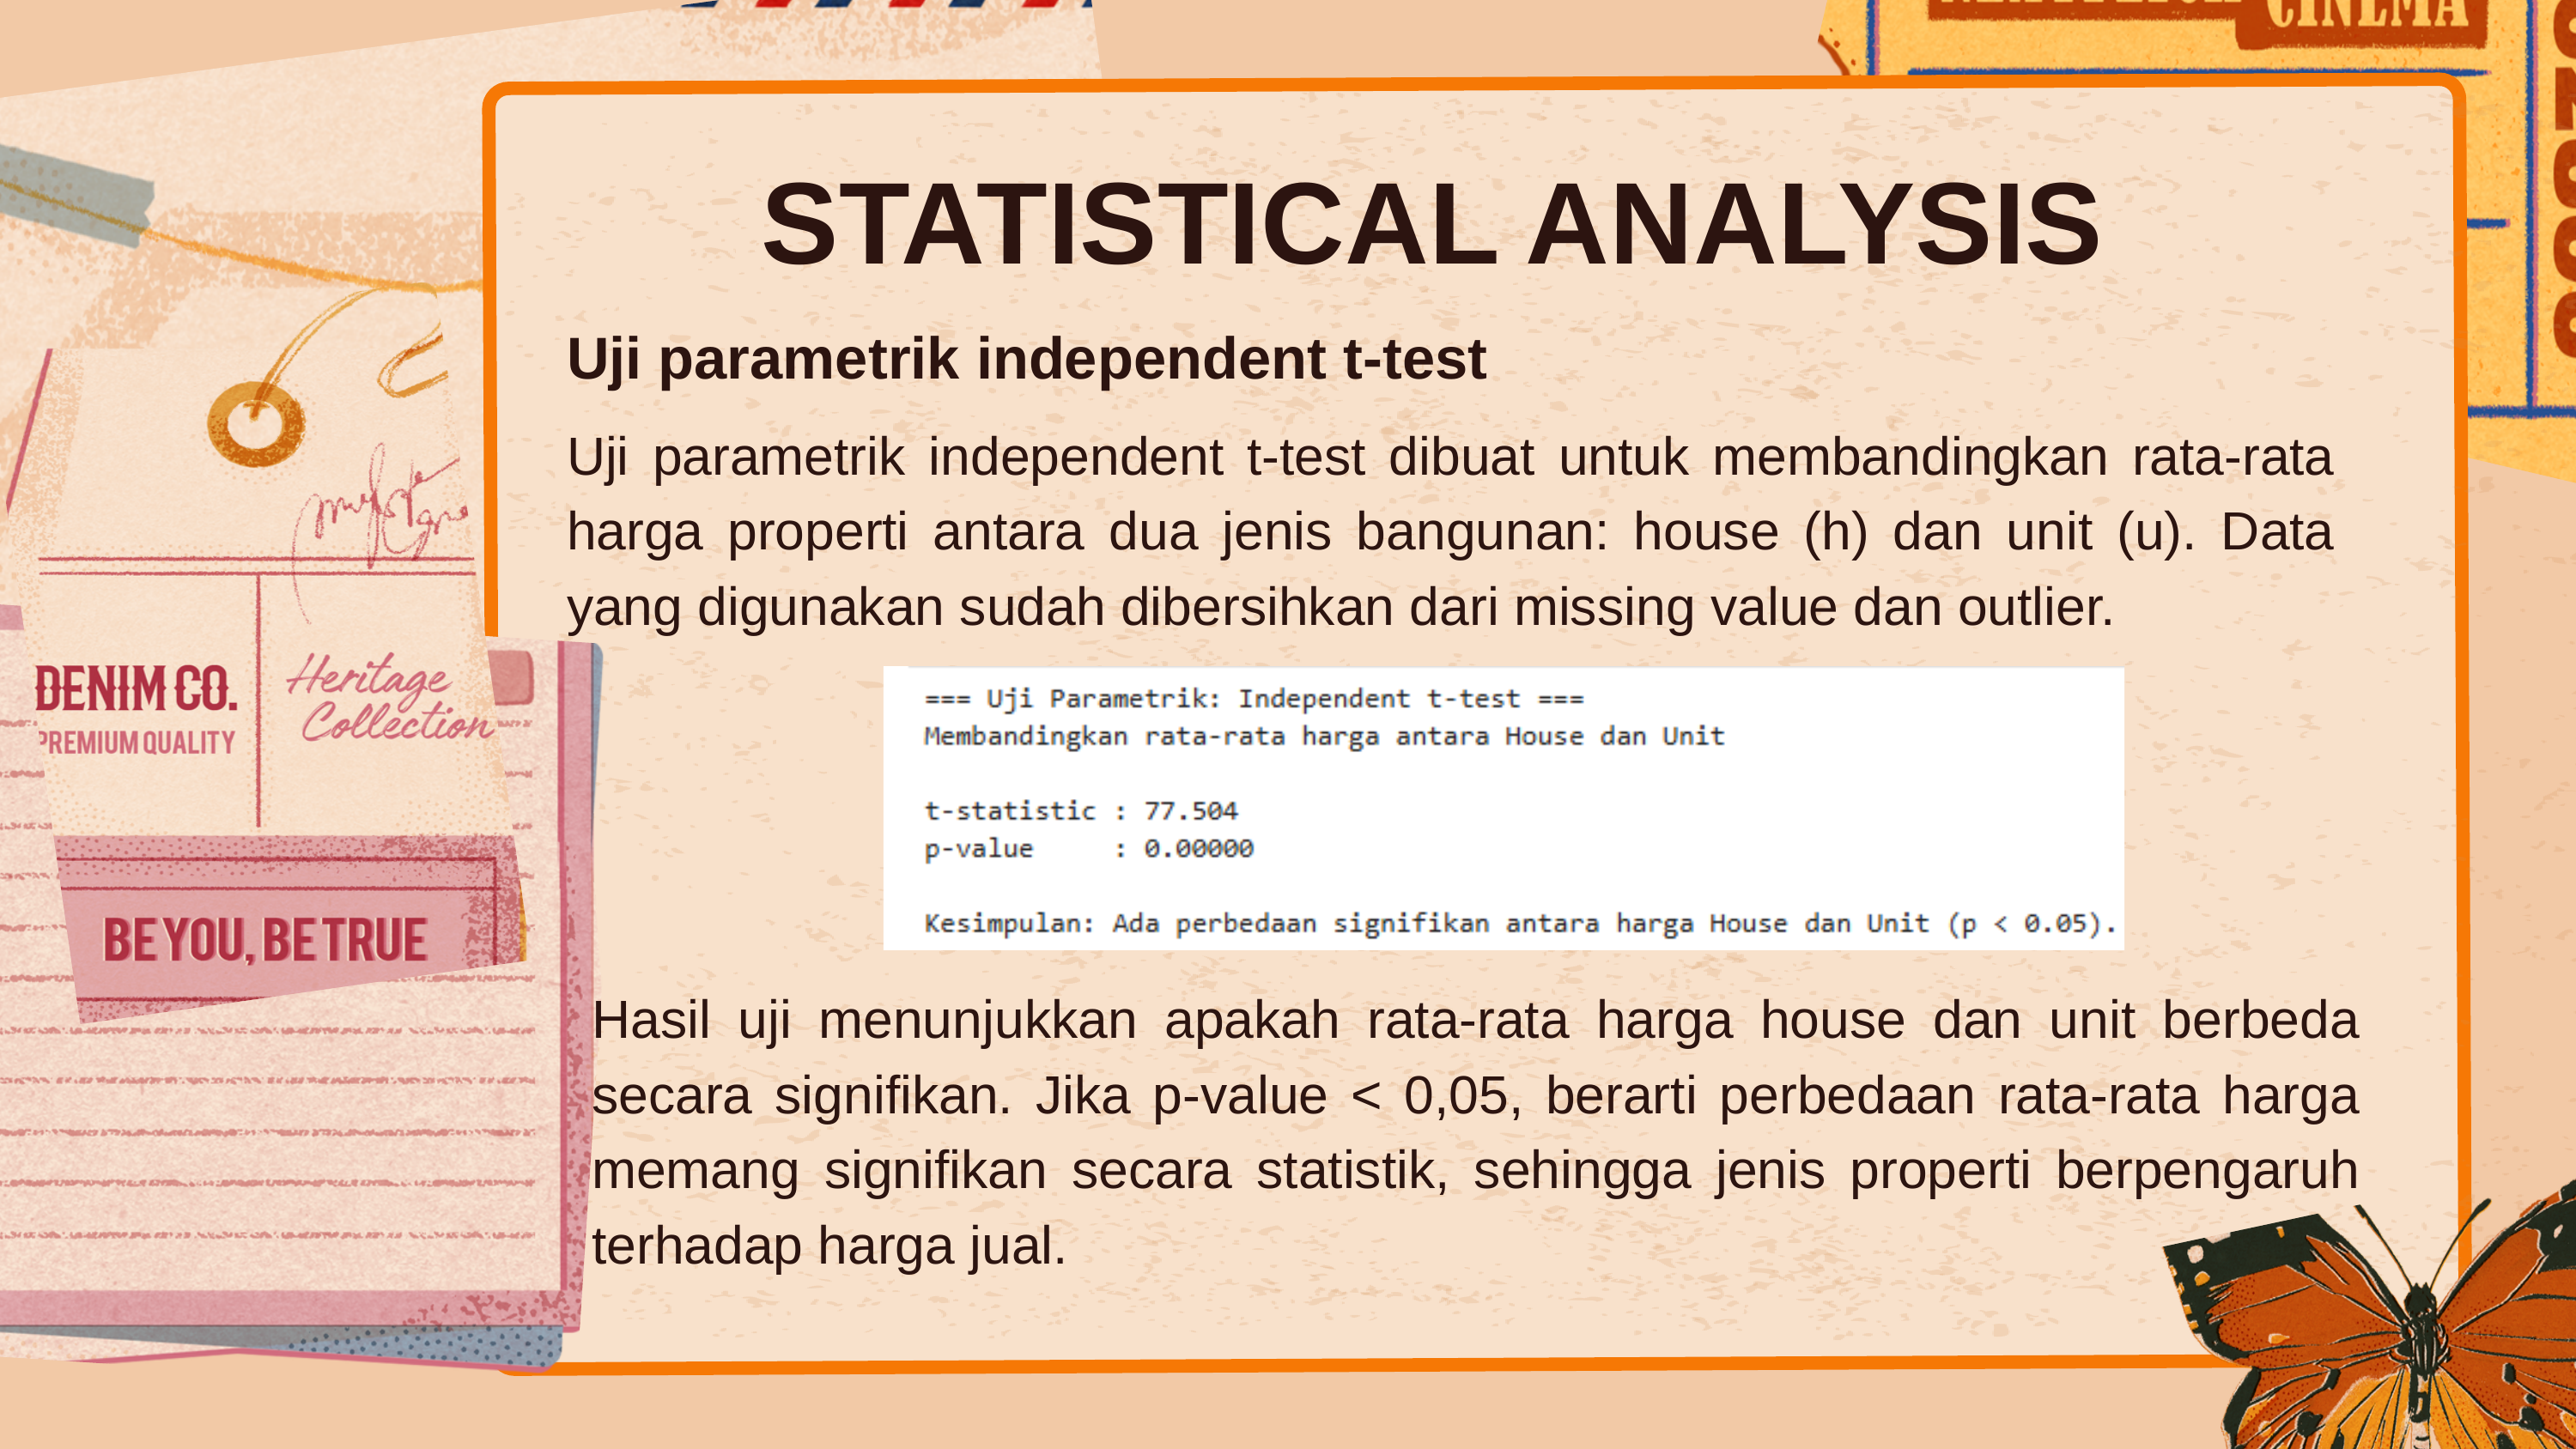

STATISTICAL ANALYSIS
Uji parametrik independent t-test

Uji parametrik independent t-test dibuat untuk membandingkan rata-rata harga properti antara dua jenis bangunan: house (h) dan unit (u). Data yang digunakan sudah dibersihkan dari missing value dan outlier.

Hasil uji menunjukkan apakah rata-rata harga house dan unit berbeda secara signifikan. Jika p-value < 0,05, berarti perbedaan rata-rata harga memang signifikan secara statistik, sehingga jenis properti berpengaruh terhadap harga jual.